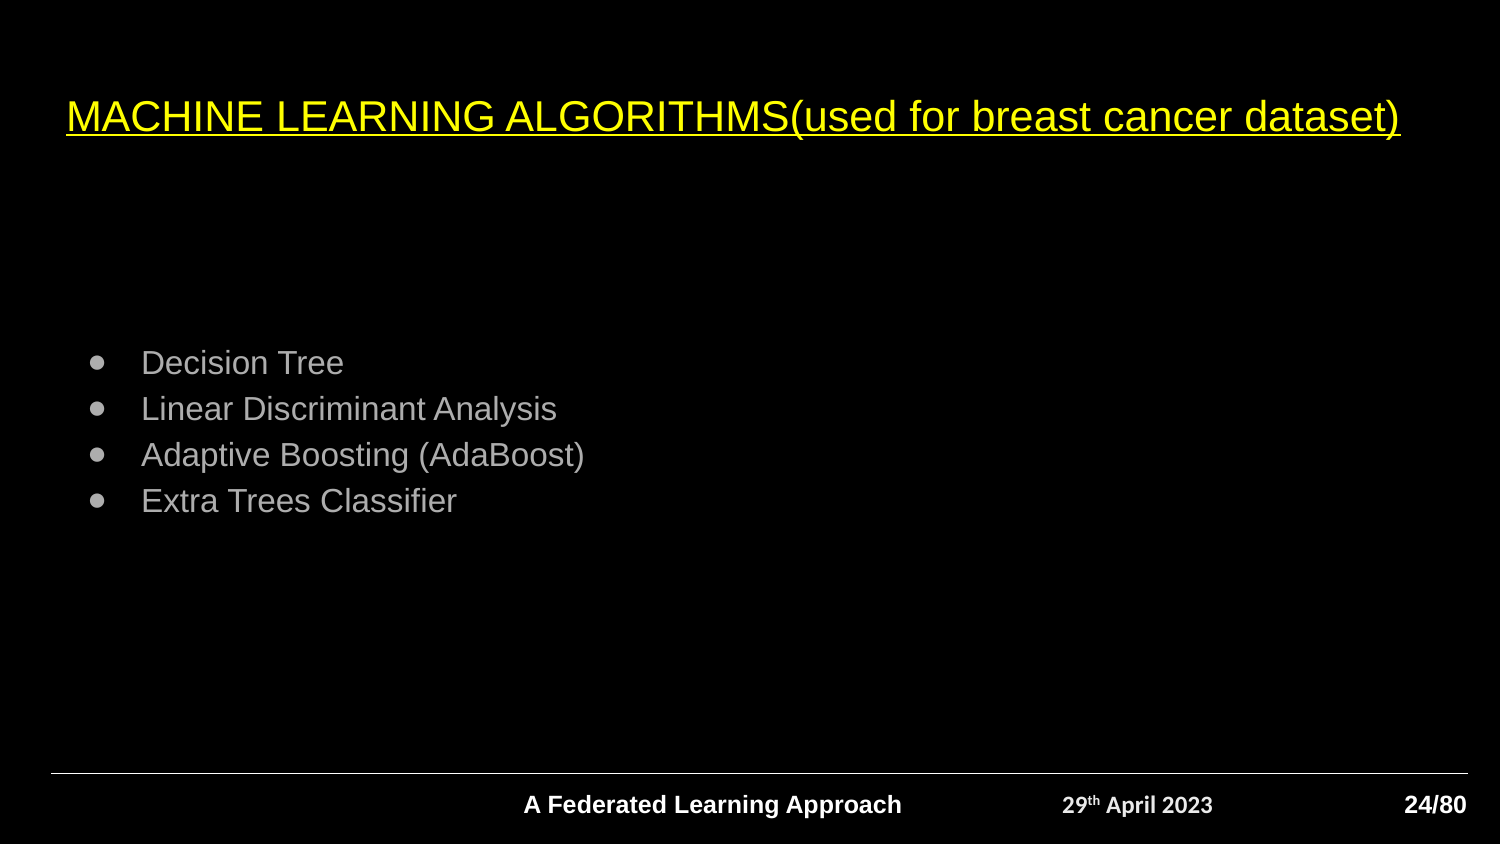

# MACHINE LEARNING ALGORITHMS(used for breast cancer dataset)

Decision Tree
Linear Discriminant Analysis
Adaptive Boosting (AdaBoost)
Extra Trees Classifier

A Federated Learning Approach
29th April 2023

24/80